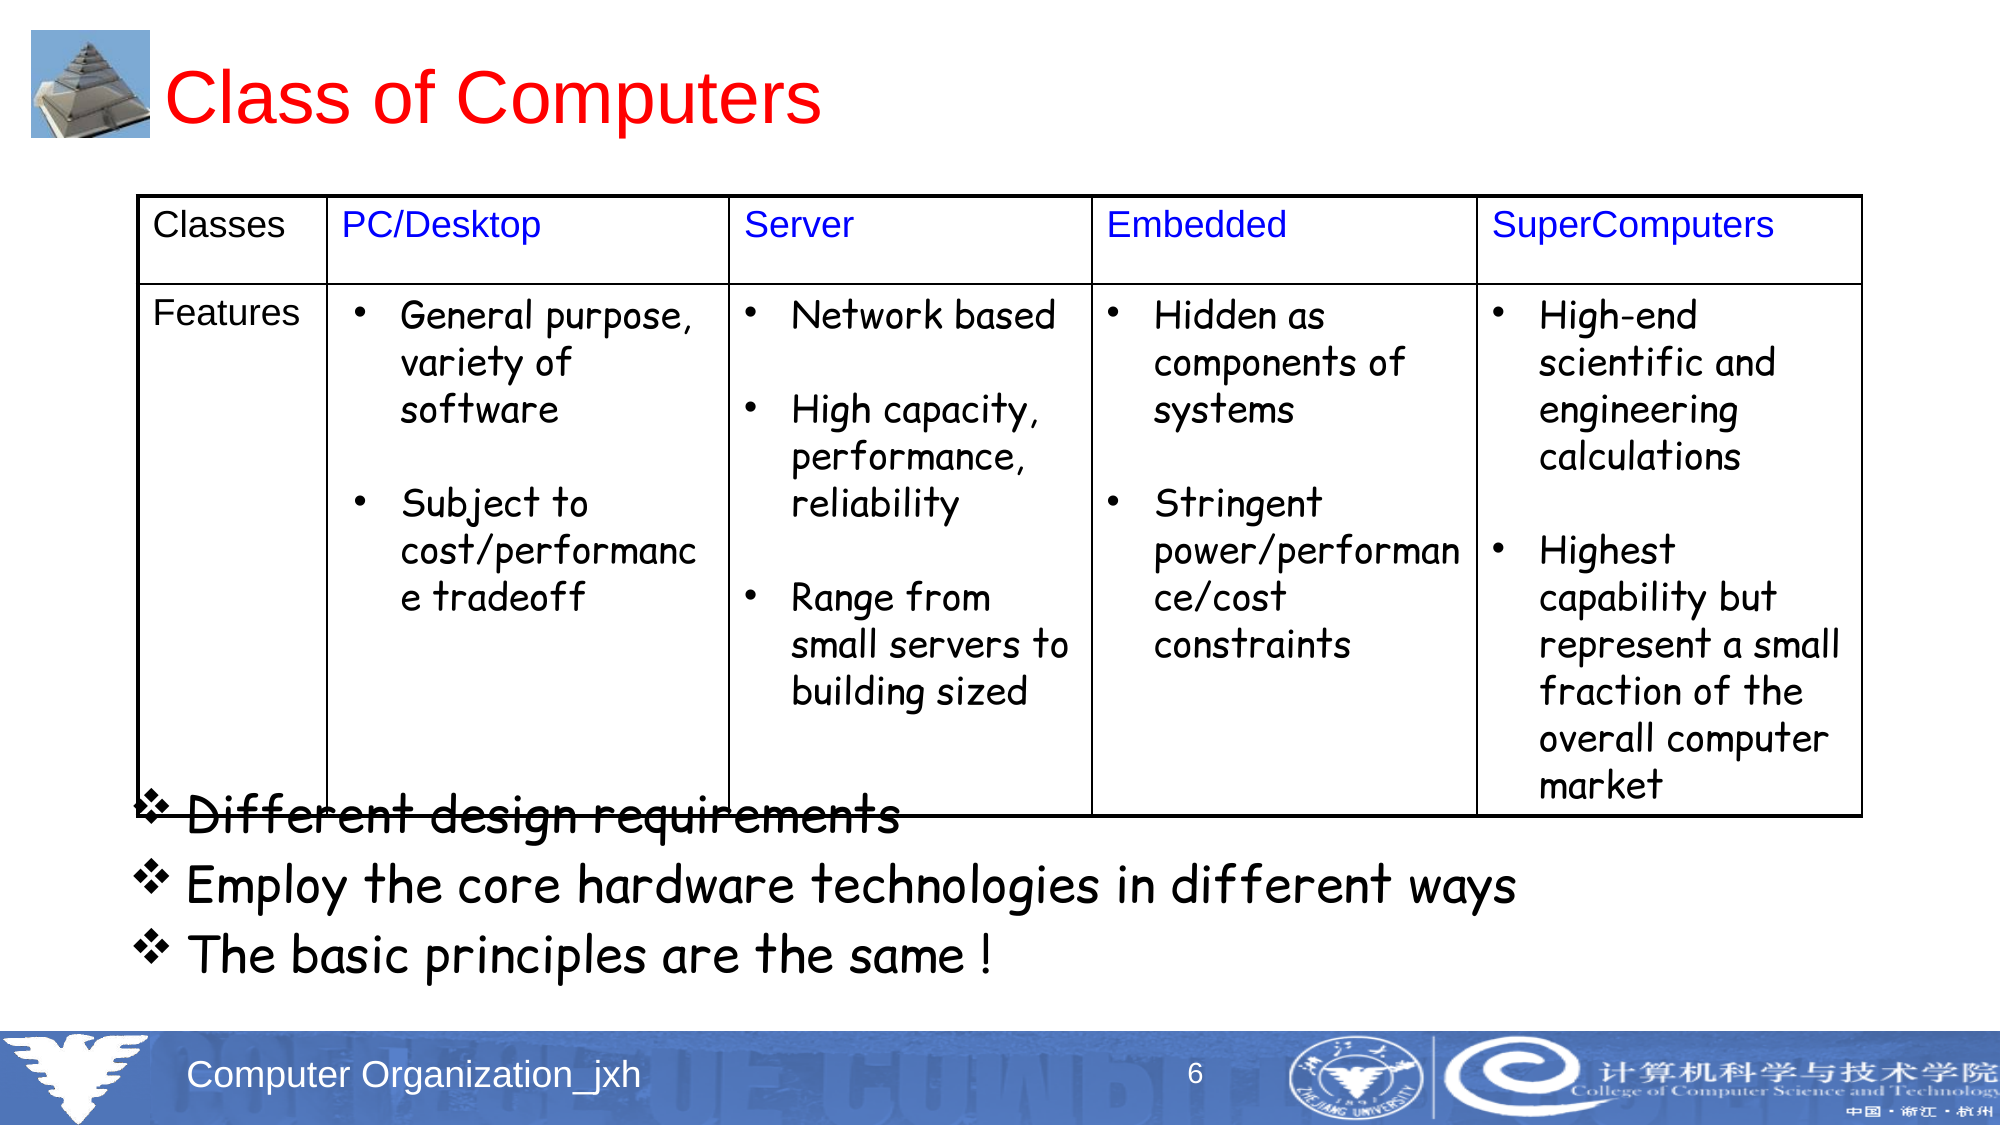

# Class of Computers
| Classes | PC/Desktop | Server | Embedded | SuperComputers |
| --- | --- | --- | --- | --- |
| Features | General purpose, variety of software Subject to cost/performance tradeoff | Network based High capacity, performance, reliability Range from small servers to building sized | Hidden as components of systems Stringent power/performance/cost constraints | High-end scientific and engineering calculations Highest capability but represent a small fraction of the overall computer market |
Different design requirements
Employ the core hardware technologies in different ways
The basic principles are the same !